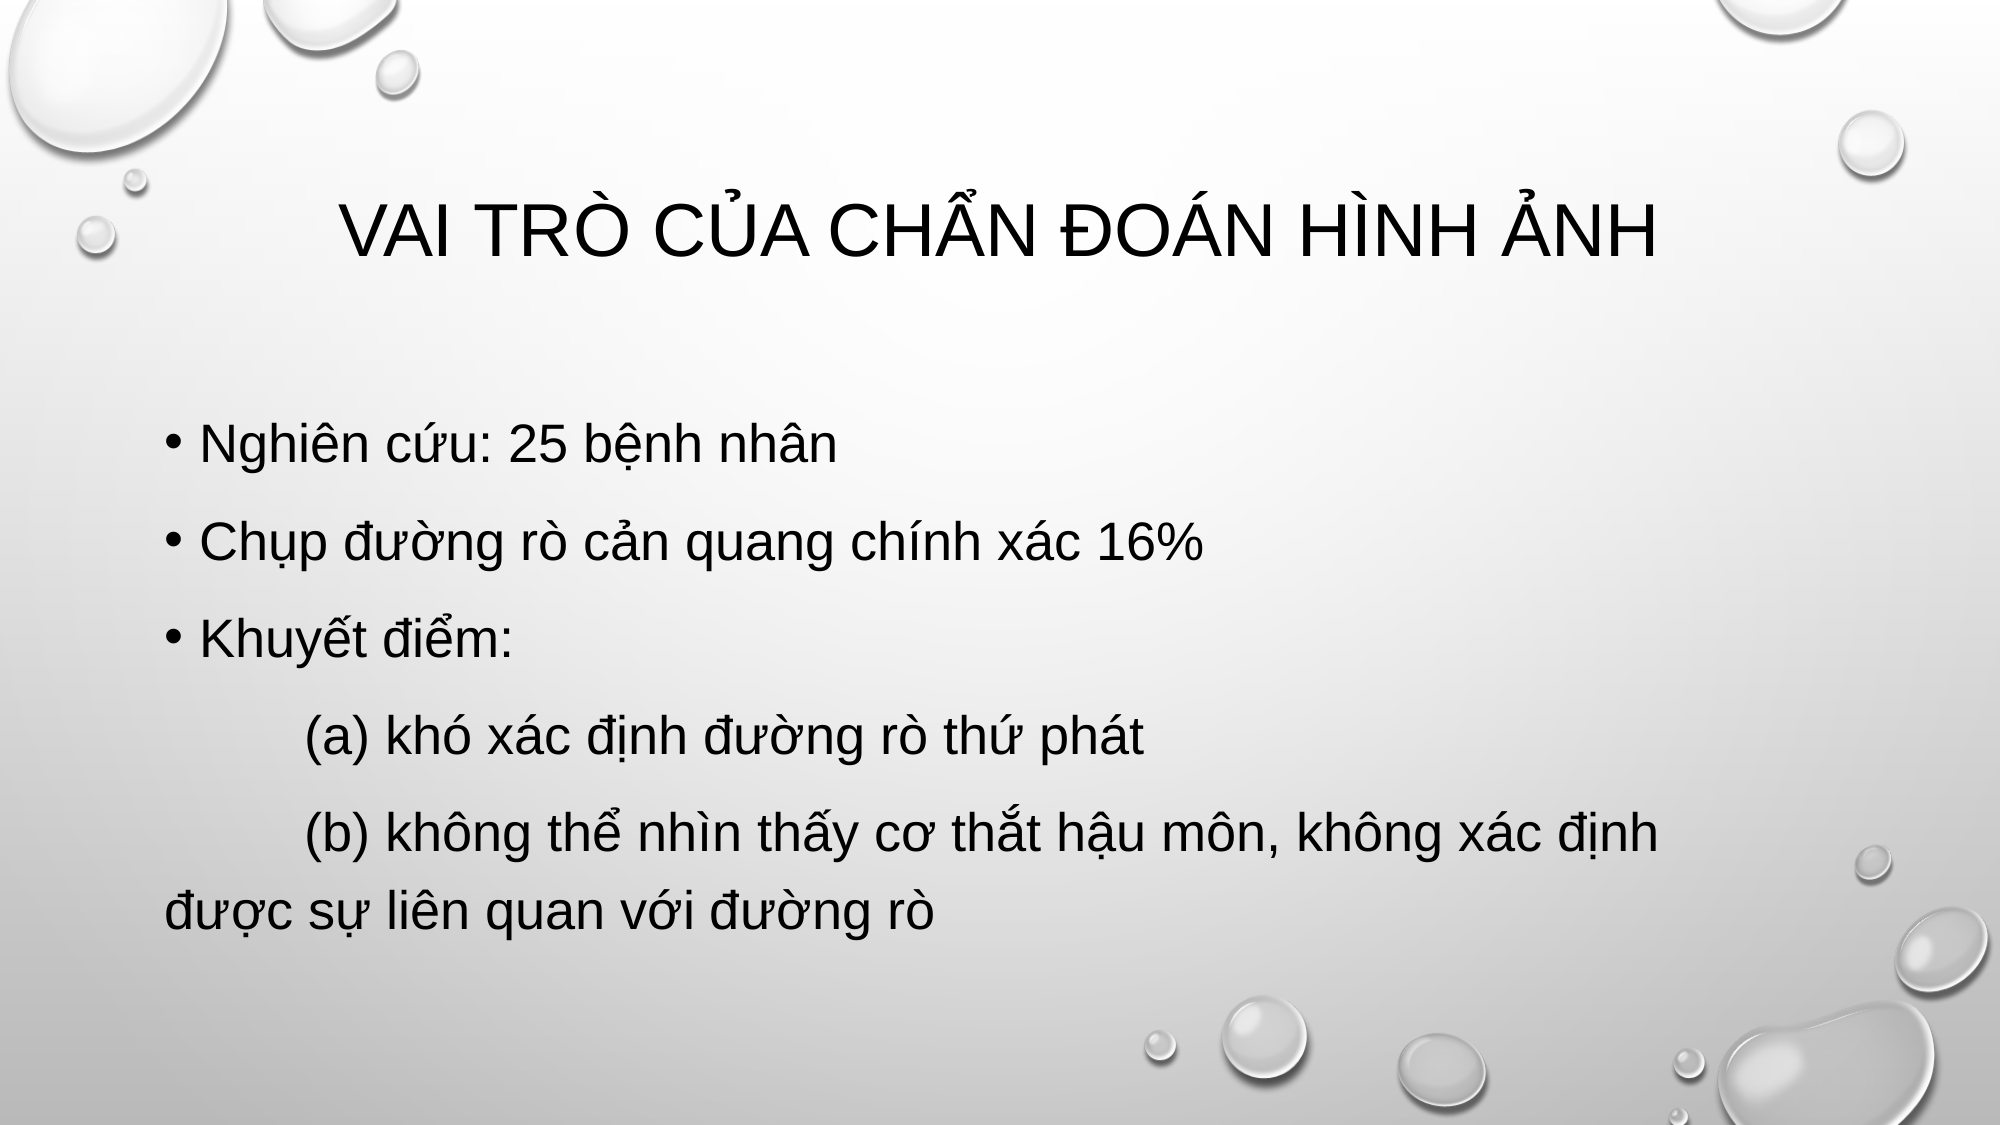

# VAI TRÒ CỦA CHẨN ĐOÁN HÌNH ẢNH
Nghiên cứu: 25 bệnh nhân
Chụp đường rò cản quang chính xác 16%
Khuyết điểm:
	(a) khó xác định đường rò thứ phát
	(b) không thể nhìn thấy cơ thắt hậu môn, không xác định 		     được sự liên quan với đường rò